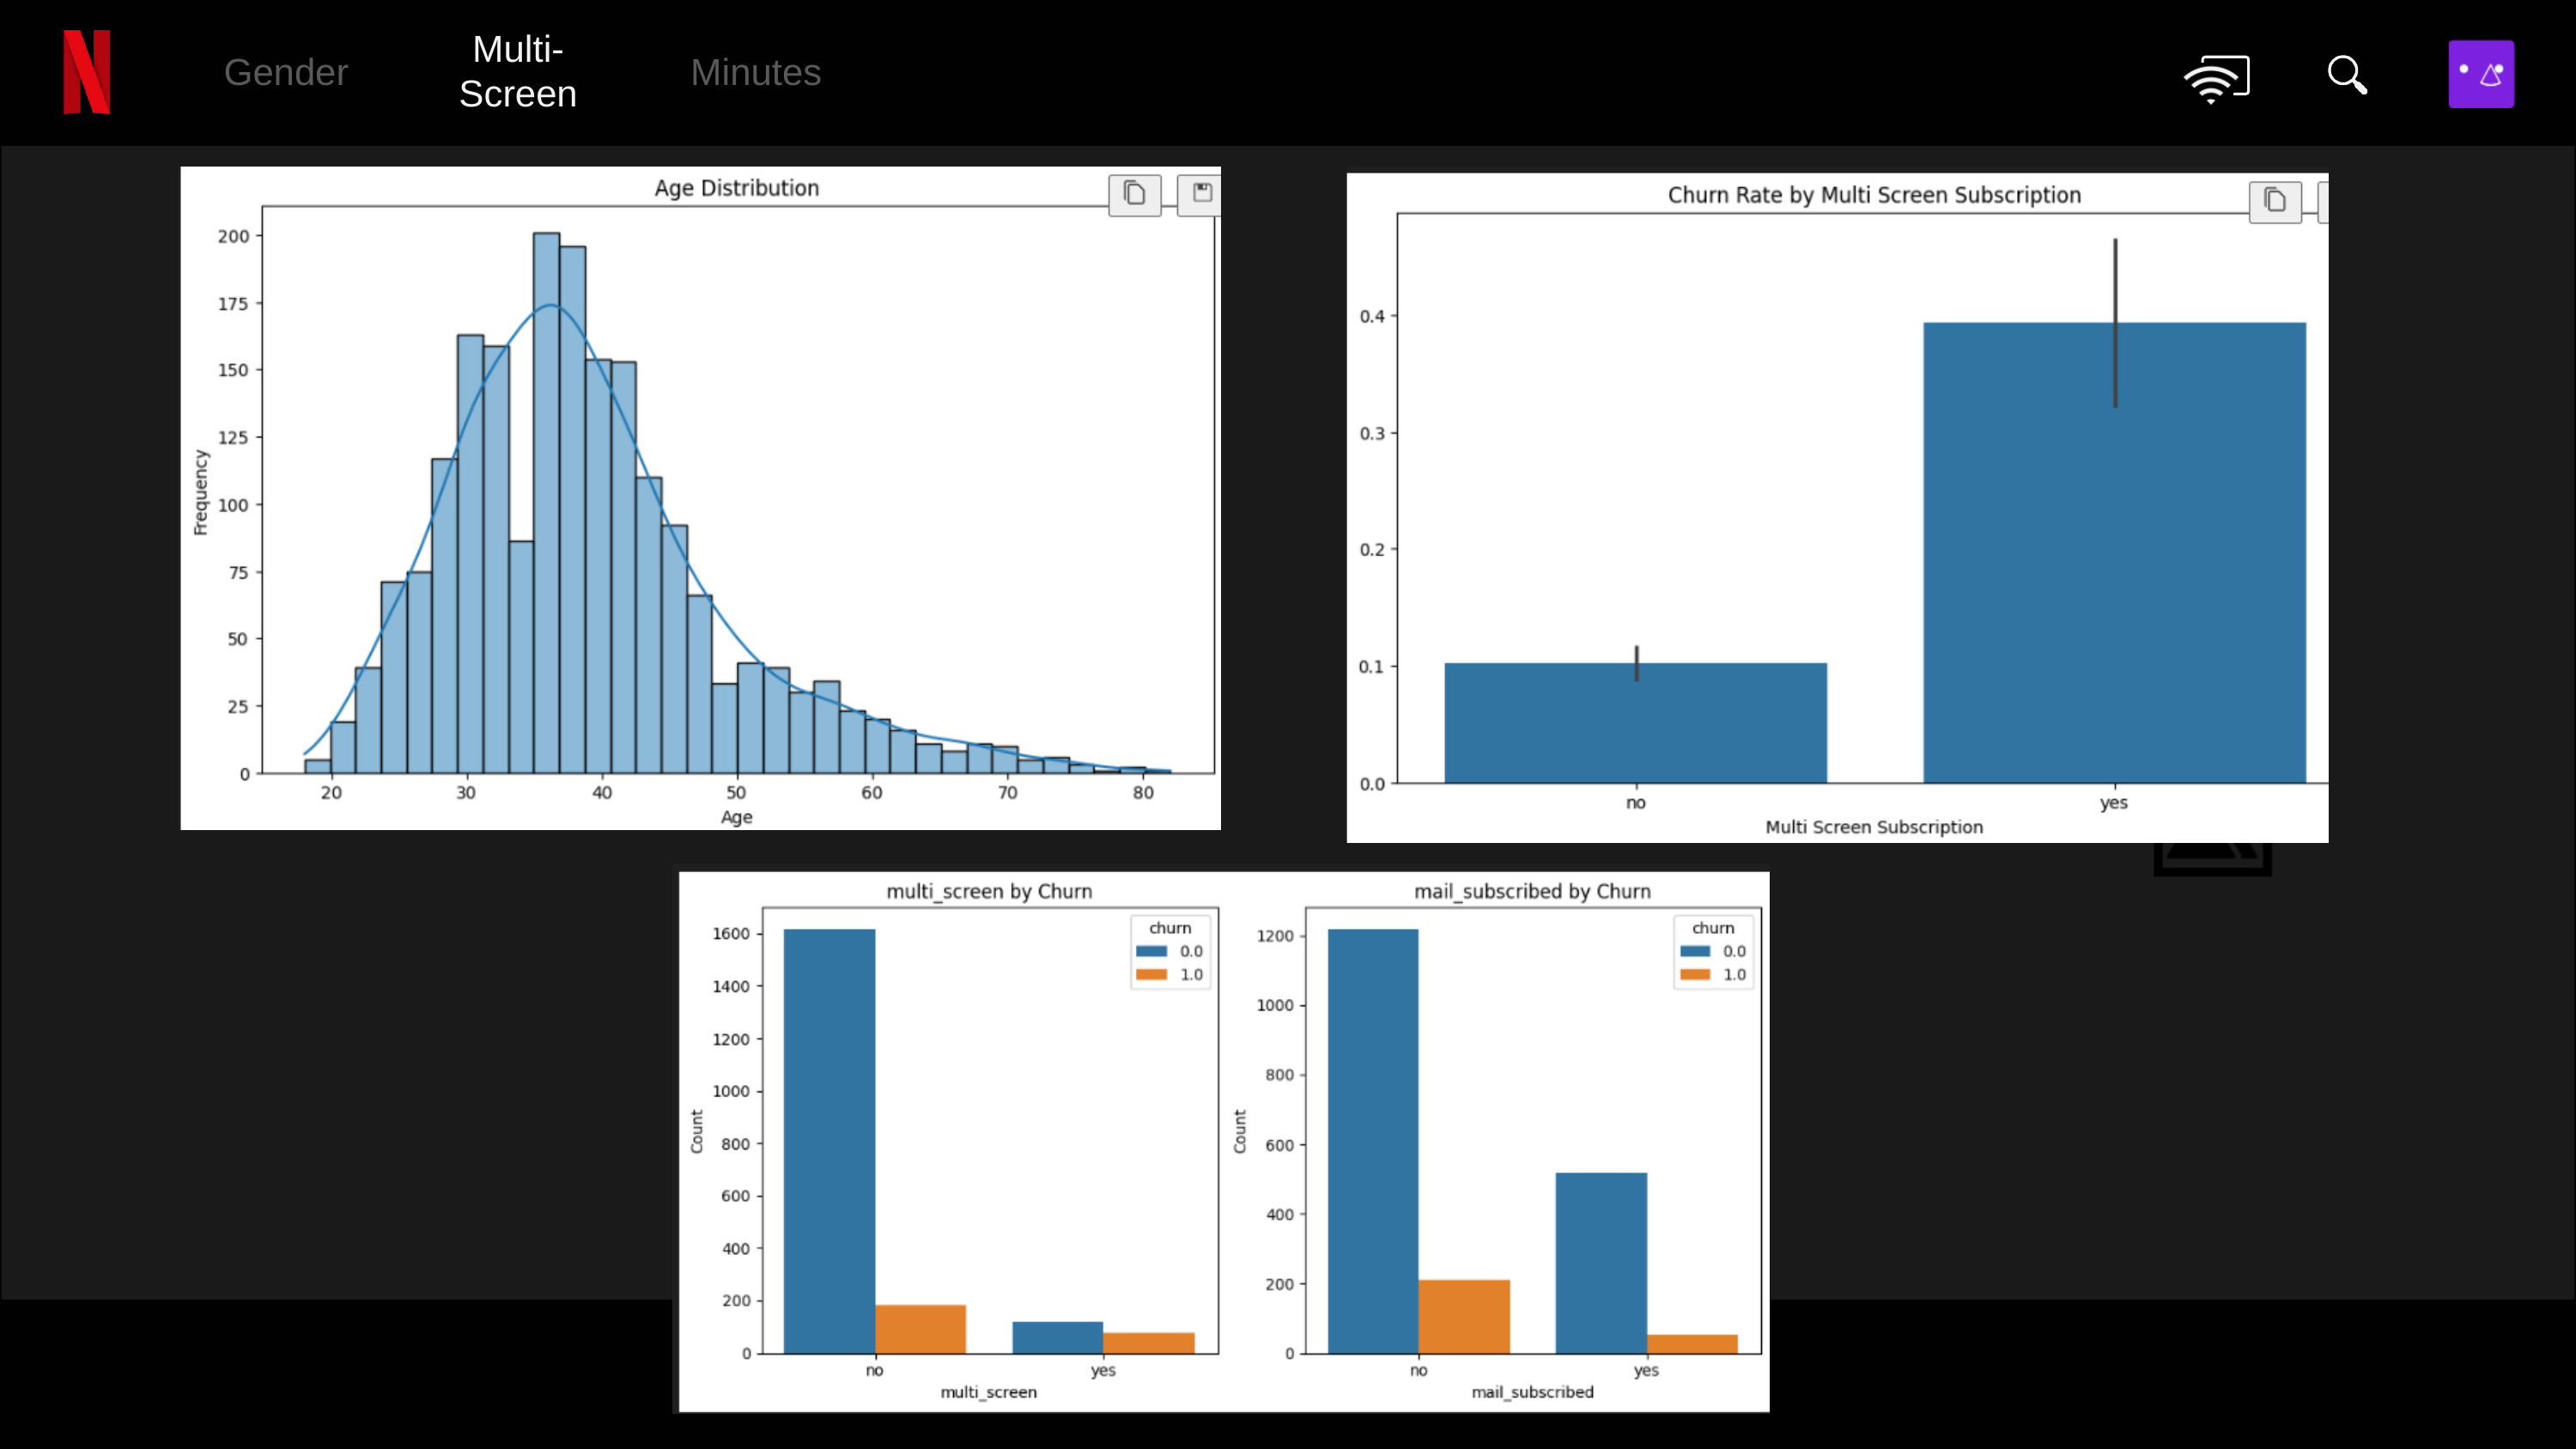

Multi-Screen

Gender
Minutes

‘Netflix Inspired’
 PowerPoint Template by slideative